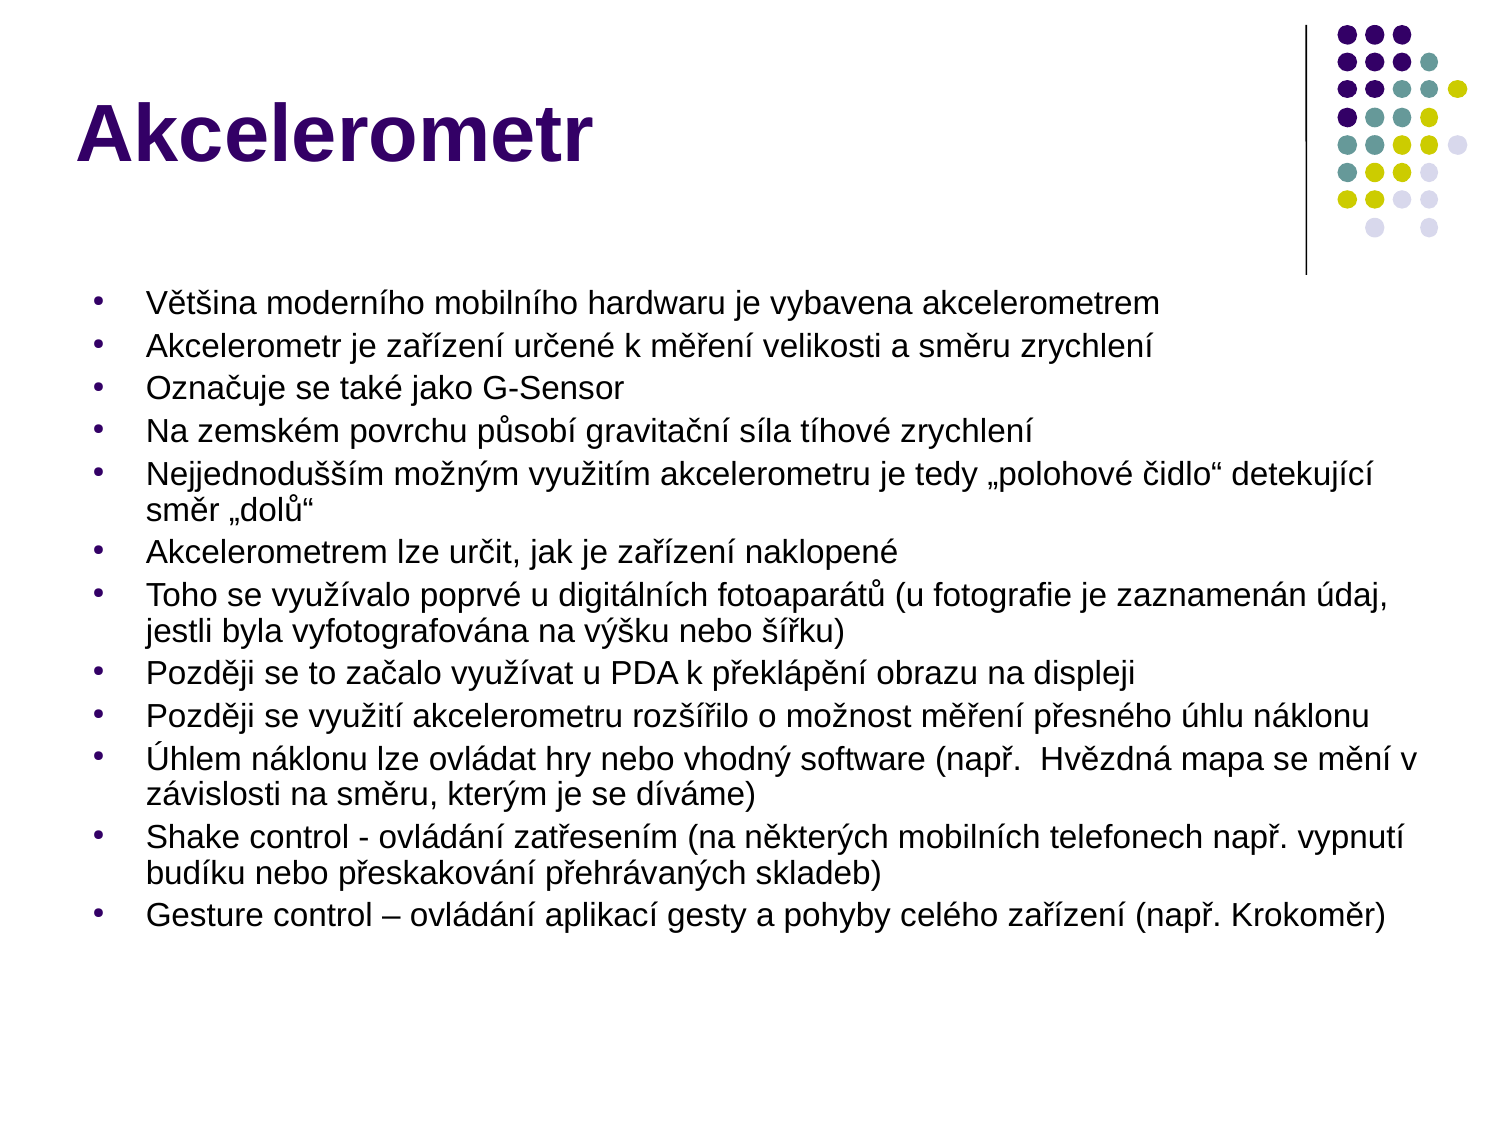

# Akcelerometr
Většina moderního mobilního hardwaru je vybavena akcelerometrem
Akcelerometr je zařízení určené k měření velikosti a směru zrychlení
Označuje se také jako G-Sensor
Na zemském povrchu působí gravitační síla tíhové zrychlení
Nejjednodušším možným využitím akcelerometru je tedy „polohové čidlo“ detekující směr „dolů“
Akcelerometrem lze určit, jak je zařízení naklopené
Toho se využívalo poprvé u digitálních fotoaparátů (u fotografie je zaznamenán údaj, jestli byla vyfotografována na výšku nebo šířku)
Později se to začalo využívat u PDA k překlápění obrazu na displeji
Později se využití akcelerometru rozšířilo o možnost měření přesného úhlu náklonu
Úhlem náklonu lze ovládat hry nebo vhodný software (např.  Hvězdná mapa se mění v závislosti na směru, kterým je se díváme)
Shake control - ovládání zatřesením (na některých mobilních telefonech např. vypnutí budíku nebo přeskakování přehrávaných skladeb)
Gesture control – ovládání aplikací gesty a pohyby celého zařízení (např. Krokoměr)